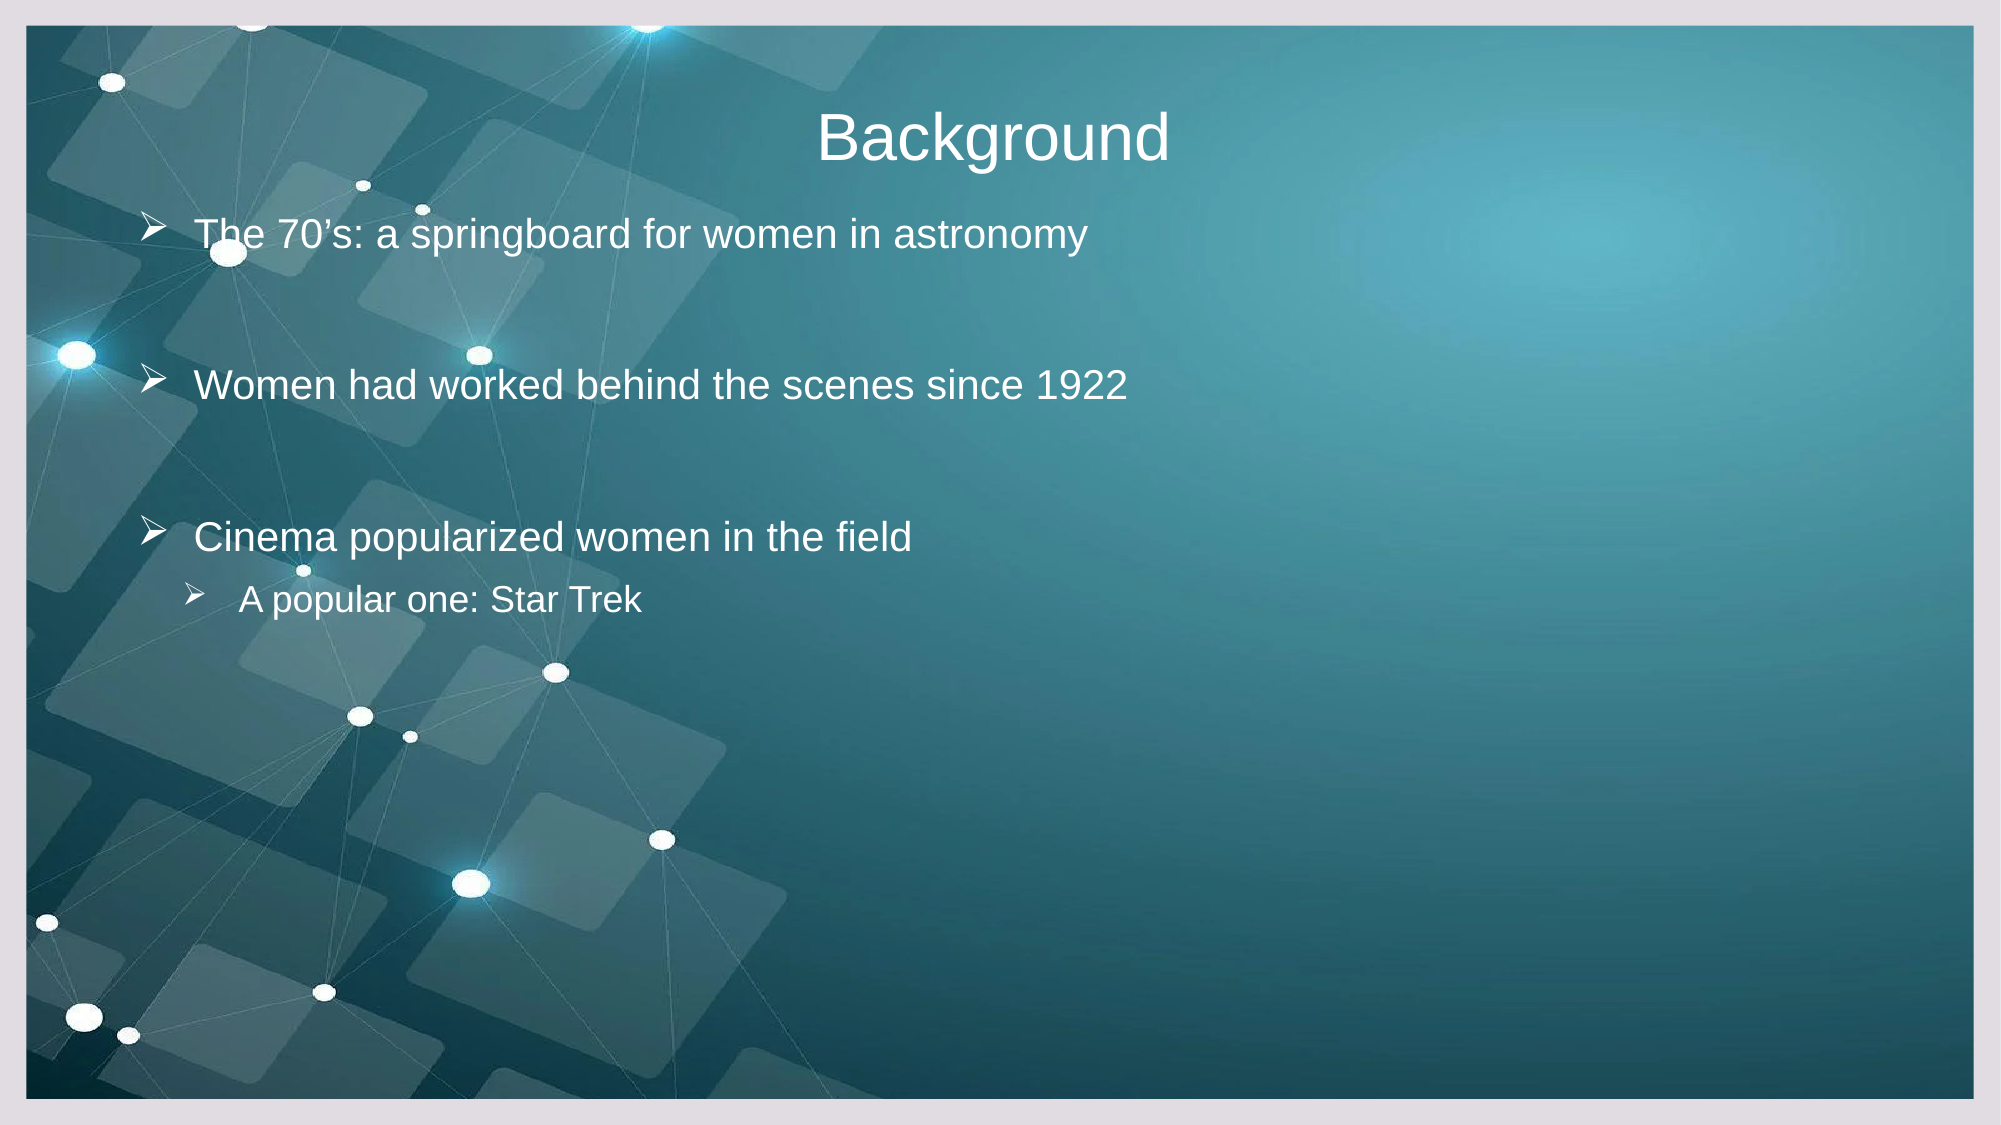

# Background
The 70’s: a springboard for women in astronomy

Women had worked behind the scenes since 1922

Cinema popularized women in the field
A popular one: Star Trek